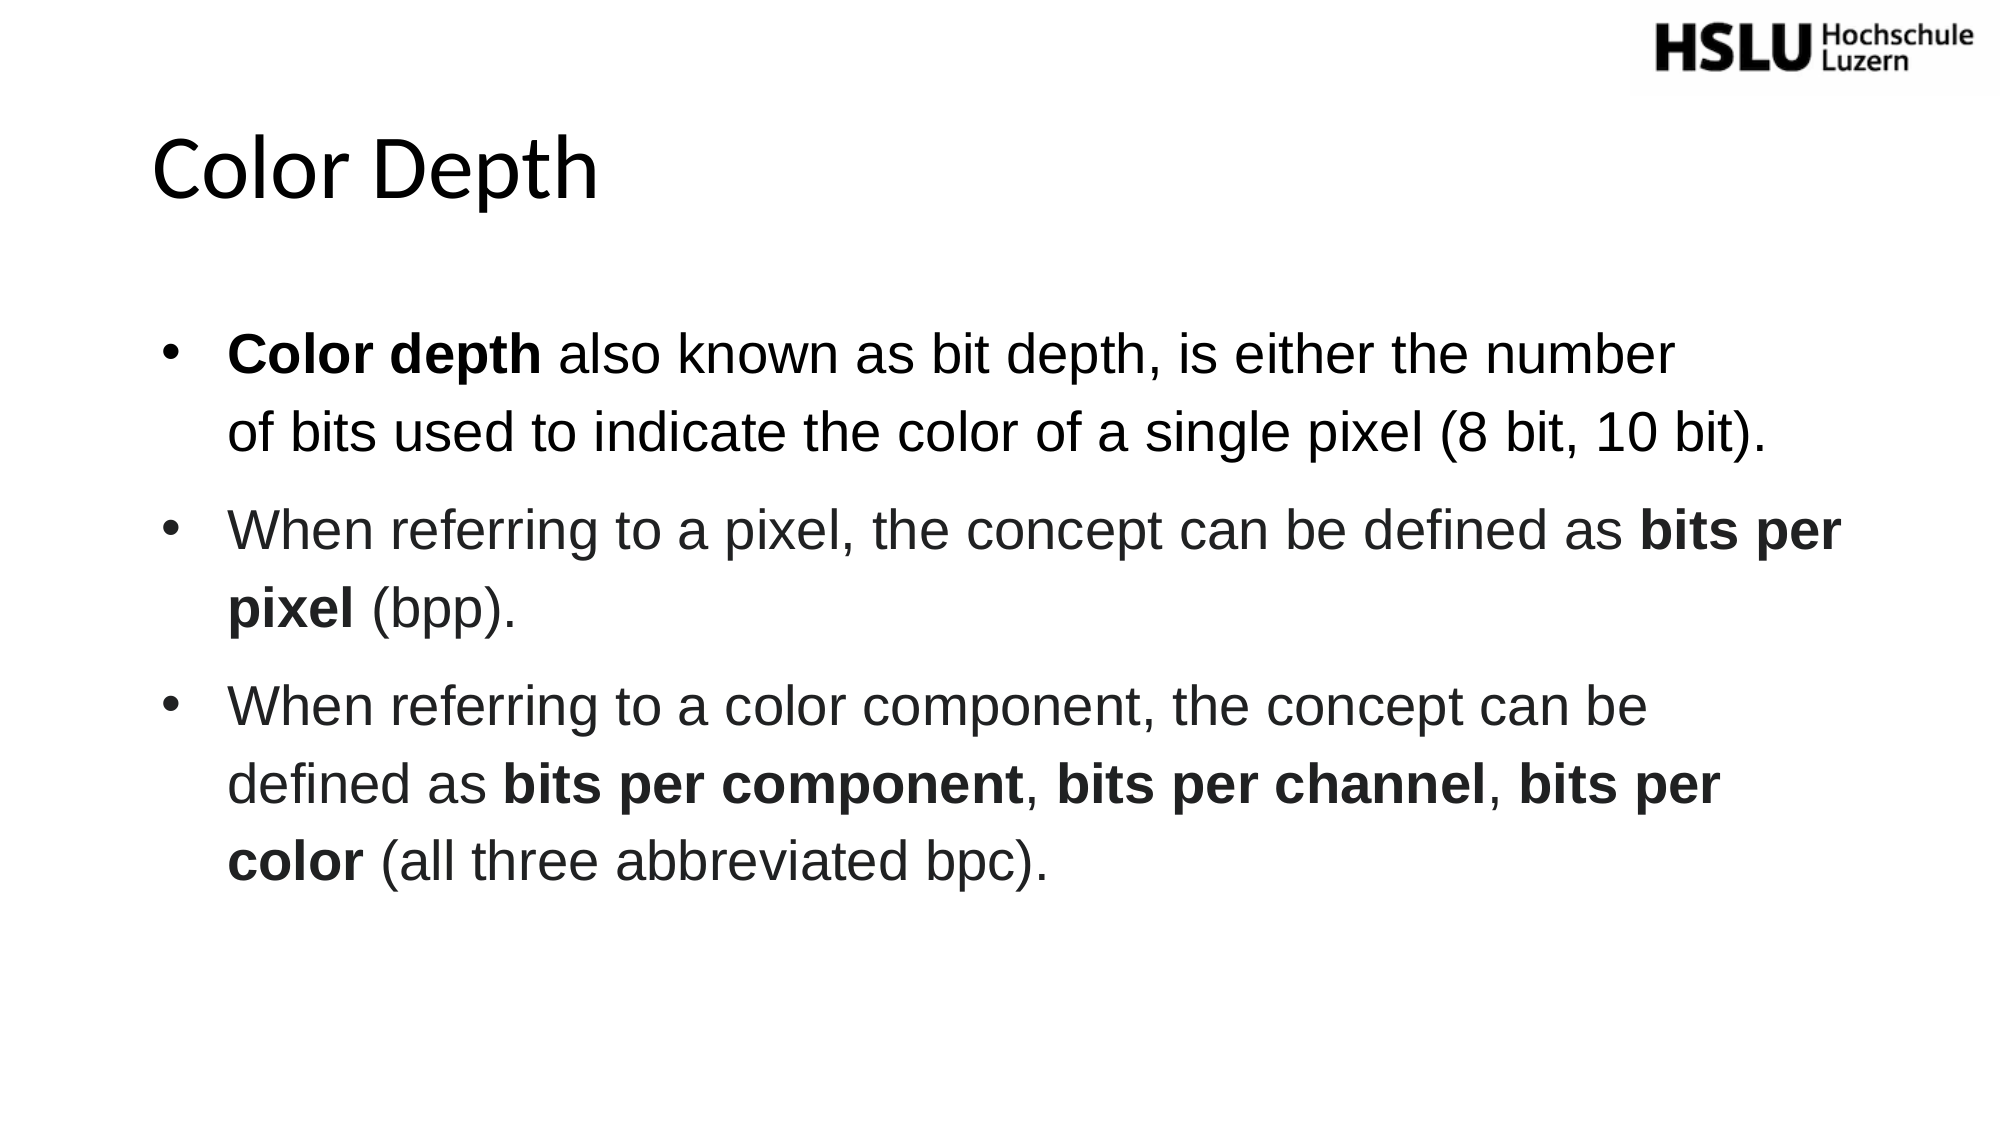

# Color Depth
Color depth also known as bit depth, is either the number of bits used to indicate the color of a single pixel (8 bit, 10 bit).
When referring to a pixel, the concept can be defined as bits per pixel (bpp).
When referring to a color component, the concept can be defined as bits per component, bits per channel, bits per color (all three abbreviated bpc).